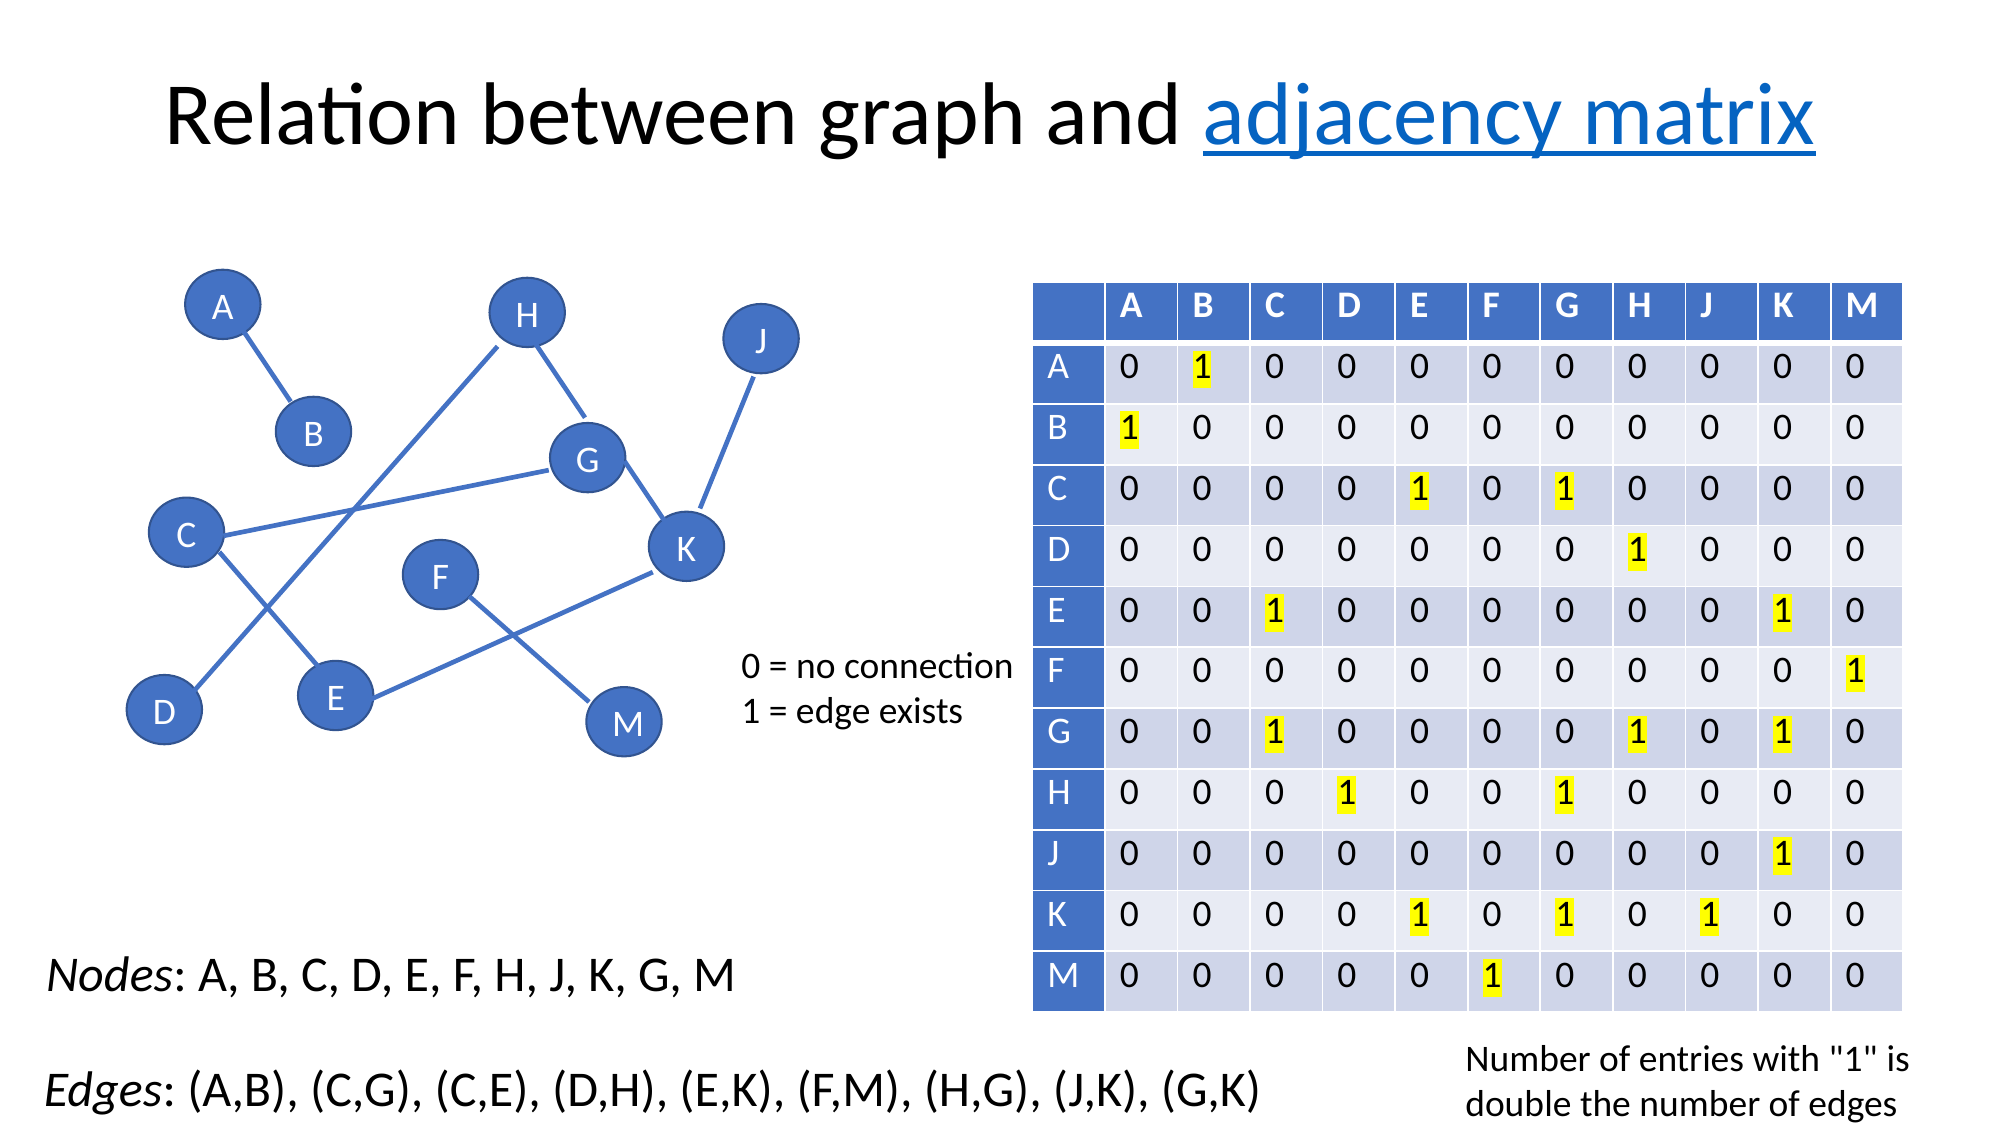

# Relation between graph and adjacency matrix
A
H
|  | A | B | C | D | E | F | G | H | J | K | M |
| --- | --- | --- | --- | --- | --- | --- | --- | --- | --- | --- | --- |
| A | 0 | 1 | 0 | 0 | 0 | 0 | 0 | 0 | 0 | 0 | 0 |
| B | 1 | 0 | 0 | 0 | 0 | 0 | 0 | 0 | 0 | 0 | 0 |
| C | 0 | 0 | 0 | 0 | 1 | 0 | 1 | 0 | 0 | 0 | 0 |
| D | 0 | 0 | 0 | 0 | 0 | 0 | 0 | 1 | 0 | 0 | 0 |
| E | 0 | 0 | 1 | 0 | 0 | 0 | 0 | 0 | 0 | 1 | 0 |
| F | 0 | 0 | 0 | 0 | 0 | 0 | 0 | 0 | 0 | 0 | 1 |
| G | 0 | 0 | 1 | 0 | 0 | 0 | 0 | 1 | 0 | 1 | 0 |
| H | 0 | 0 | 0 | 1 | 0 | 0 | 1 | 0 | 0 | 0 | 0 |
| J | 0 | 0 | 0 | 0 | 0 | 0 | 0 | 0 | 0 | 1 | 0 |
| K | 0 | 0 | 0 | 0 | 1 | 0 | 1 | 0 | 1 | 0 | 0 |
| M | 0 | 0 | 0 | 0 | 0 | 1 | 0 | 0 | 0 | 0 | 0 |
J
B
G
C
K
F
0 = no connection
1 = edge exists
E
D
M
Nodes: A, B, C, D, E, F, H, J, K, G, M
Number of entries with "1" is double the number of edges
Edges: (A,B), (C,G), (C,E), (D,H), (E,K), (F,M), (H,G), (J,K), (G,K)